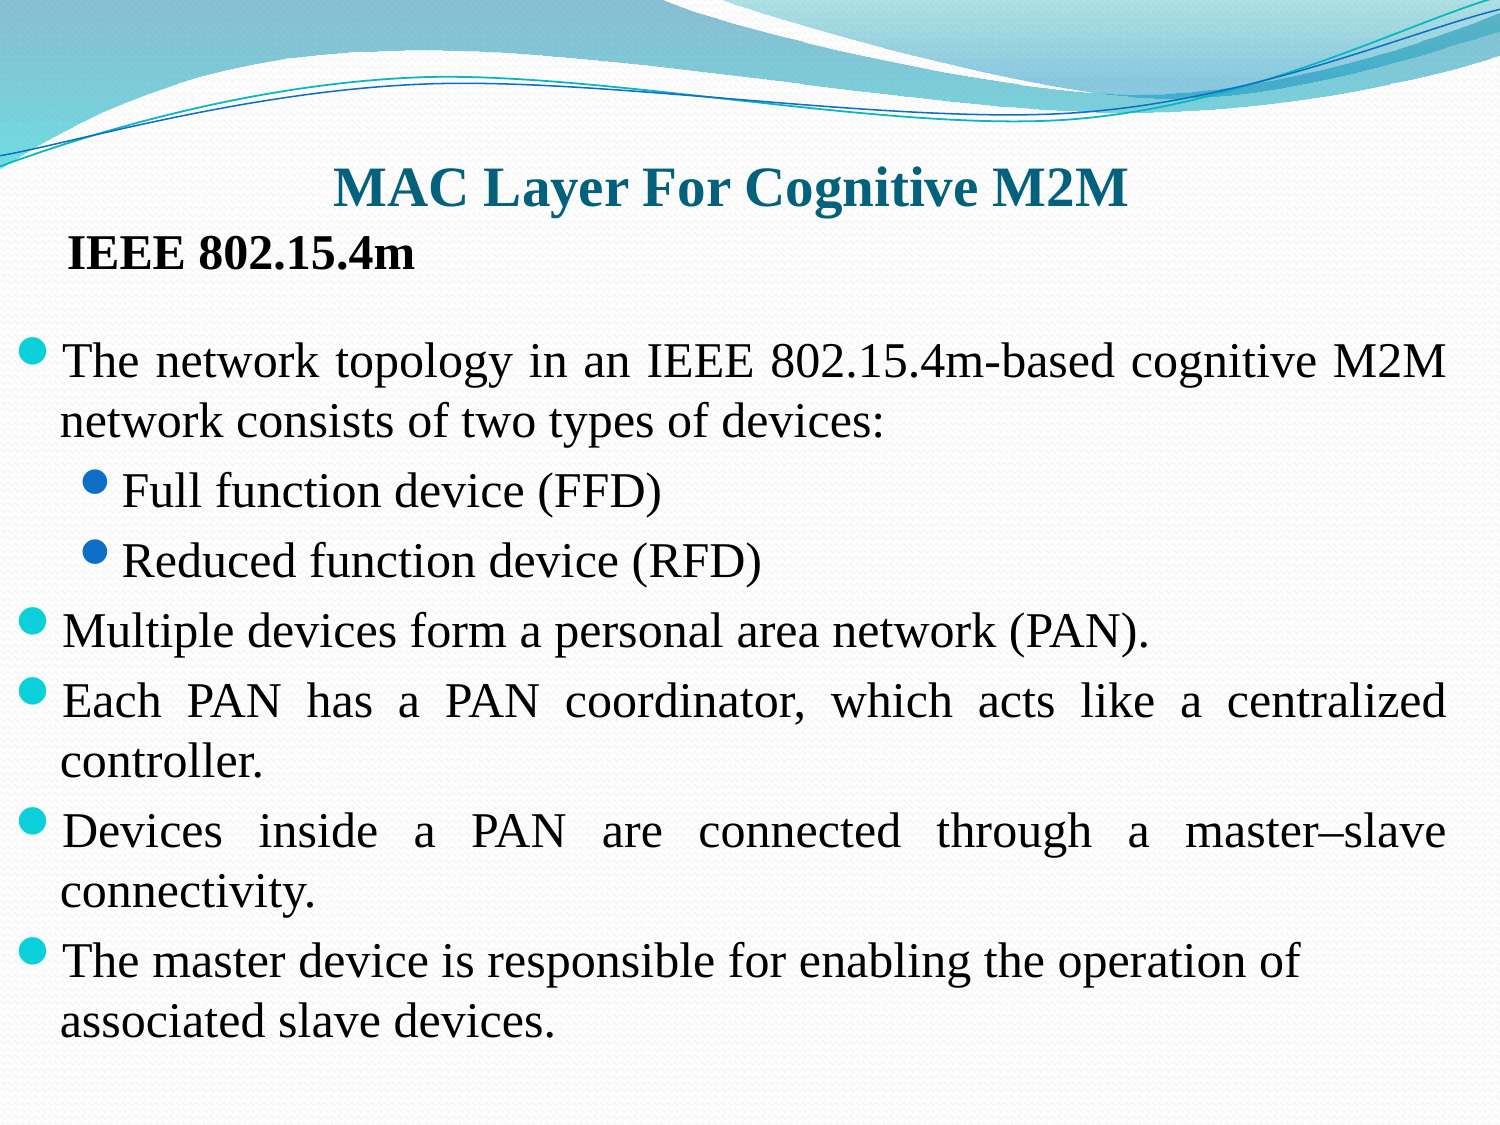

# MAC Layer For Cognitive M2M

IEEE 802.15.4m

The network topology in an IEEE 802.15.4m-based cognitive M2M network consists of two types of devices:
Full function device (FFD)
Reduced function device (RFD)
Multiple devices form a personal area network (PAN).
Each PAN has a PAN coordinator, which acts like a centralized controller.
Devices inside a PAN are connected through a master–slave connectivity.
The master device is responsible for enabling the operation of associated slave devices.